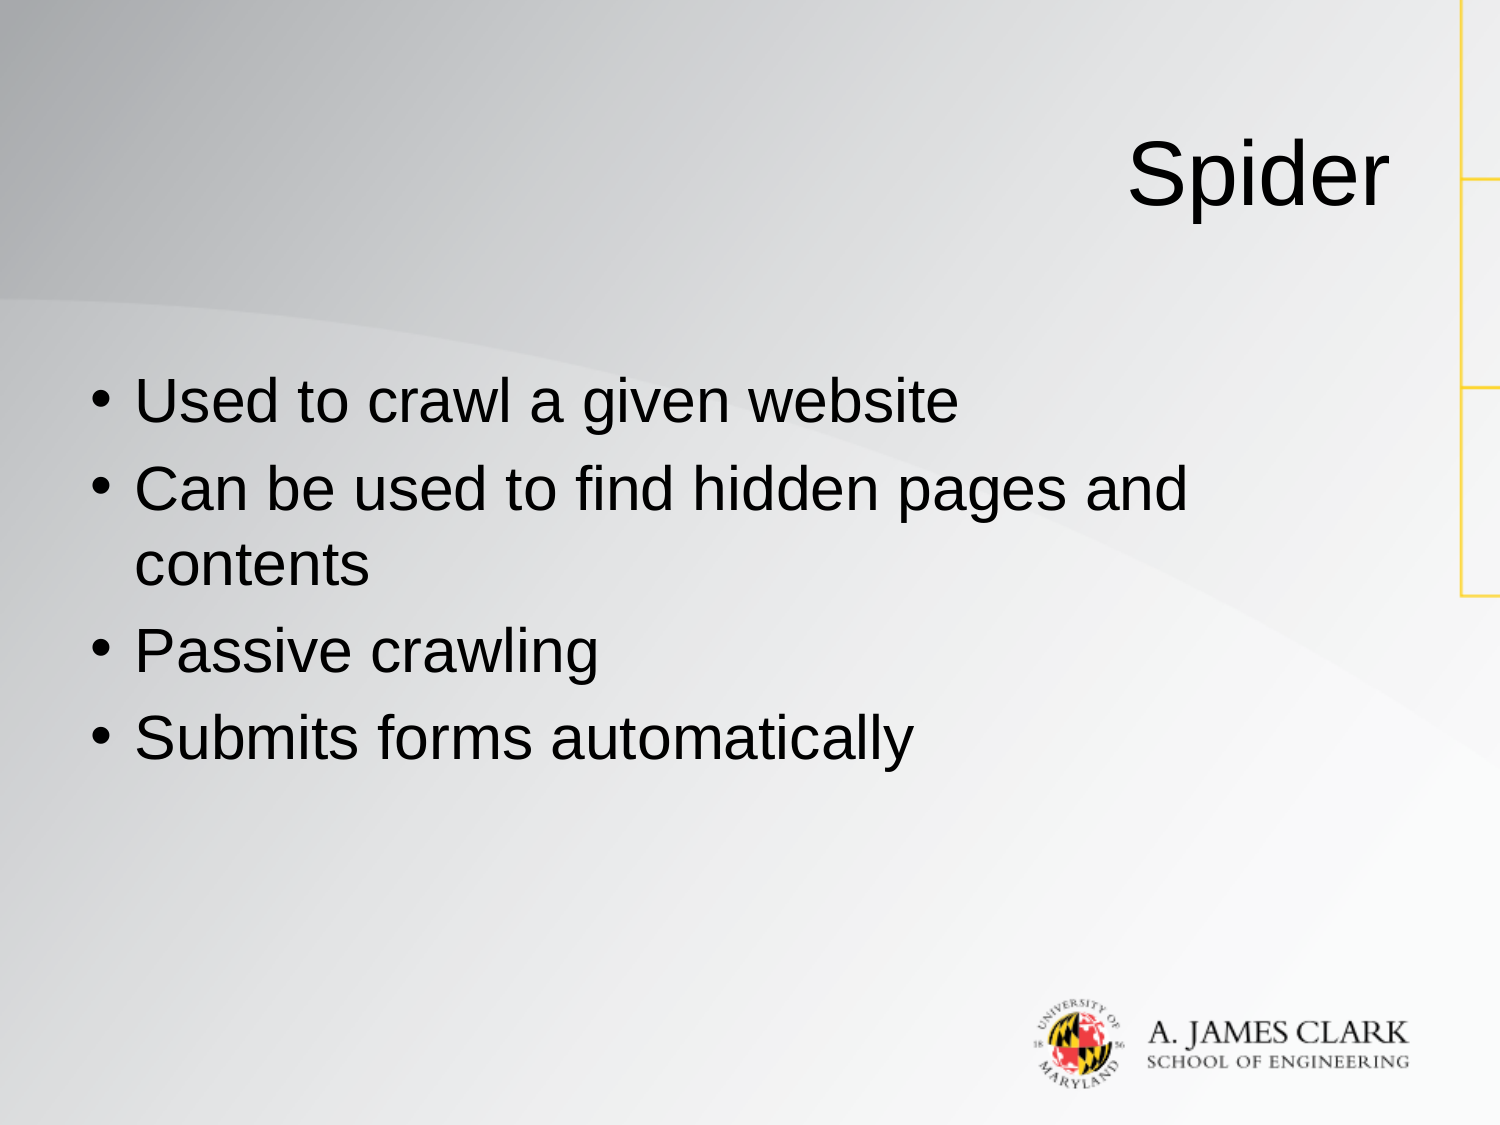

# Spider
Used to crawl a given website
Can be used to find hidden pages and contents
Passive crawling
Submits forms automatically